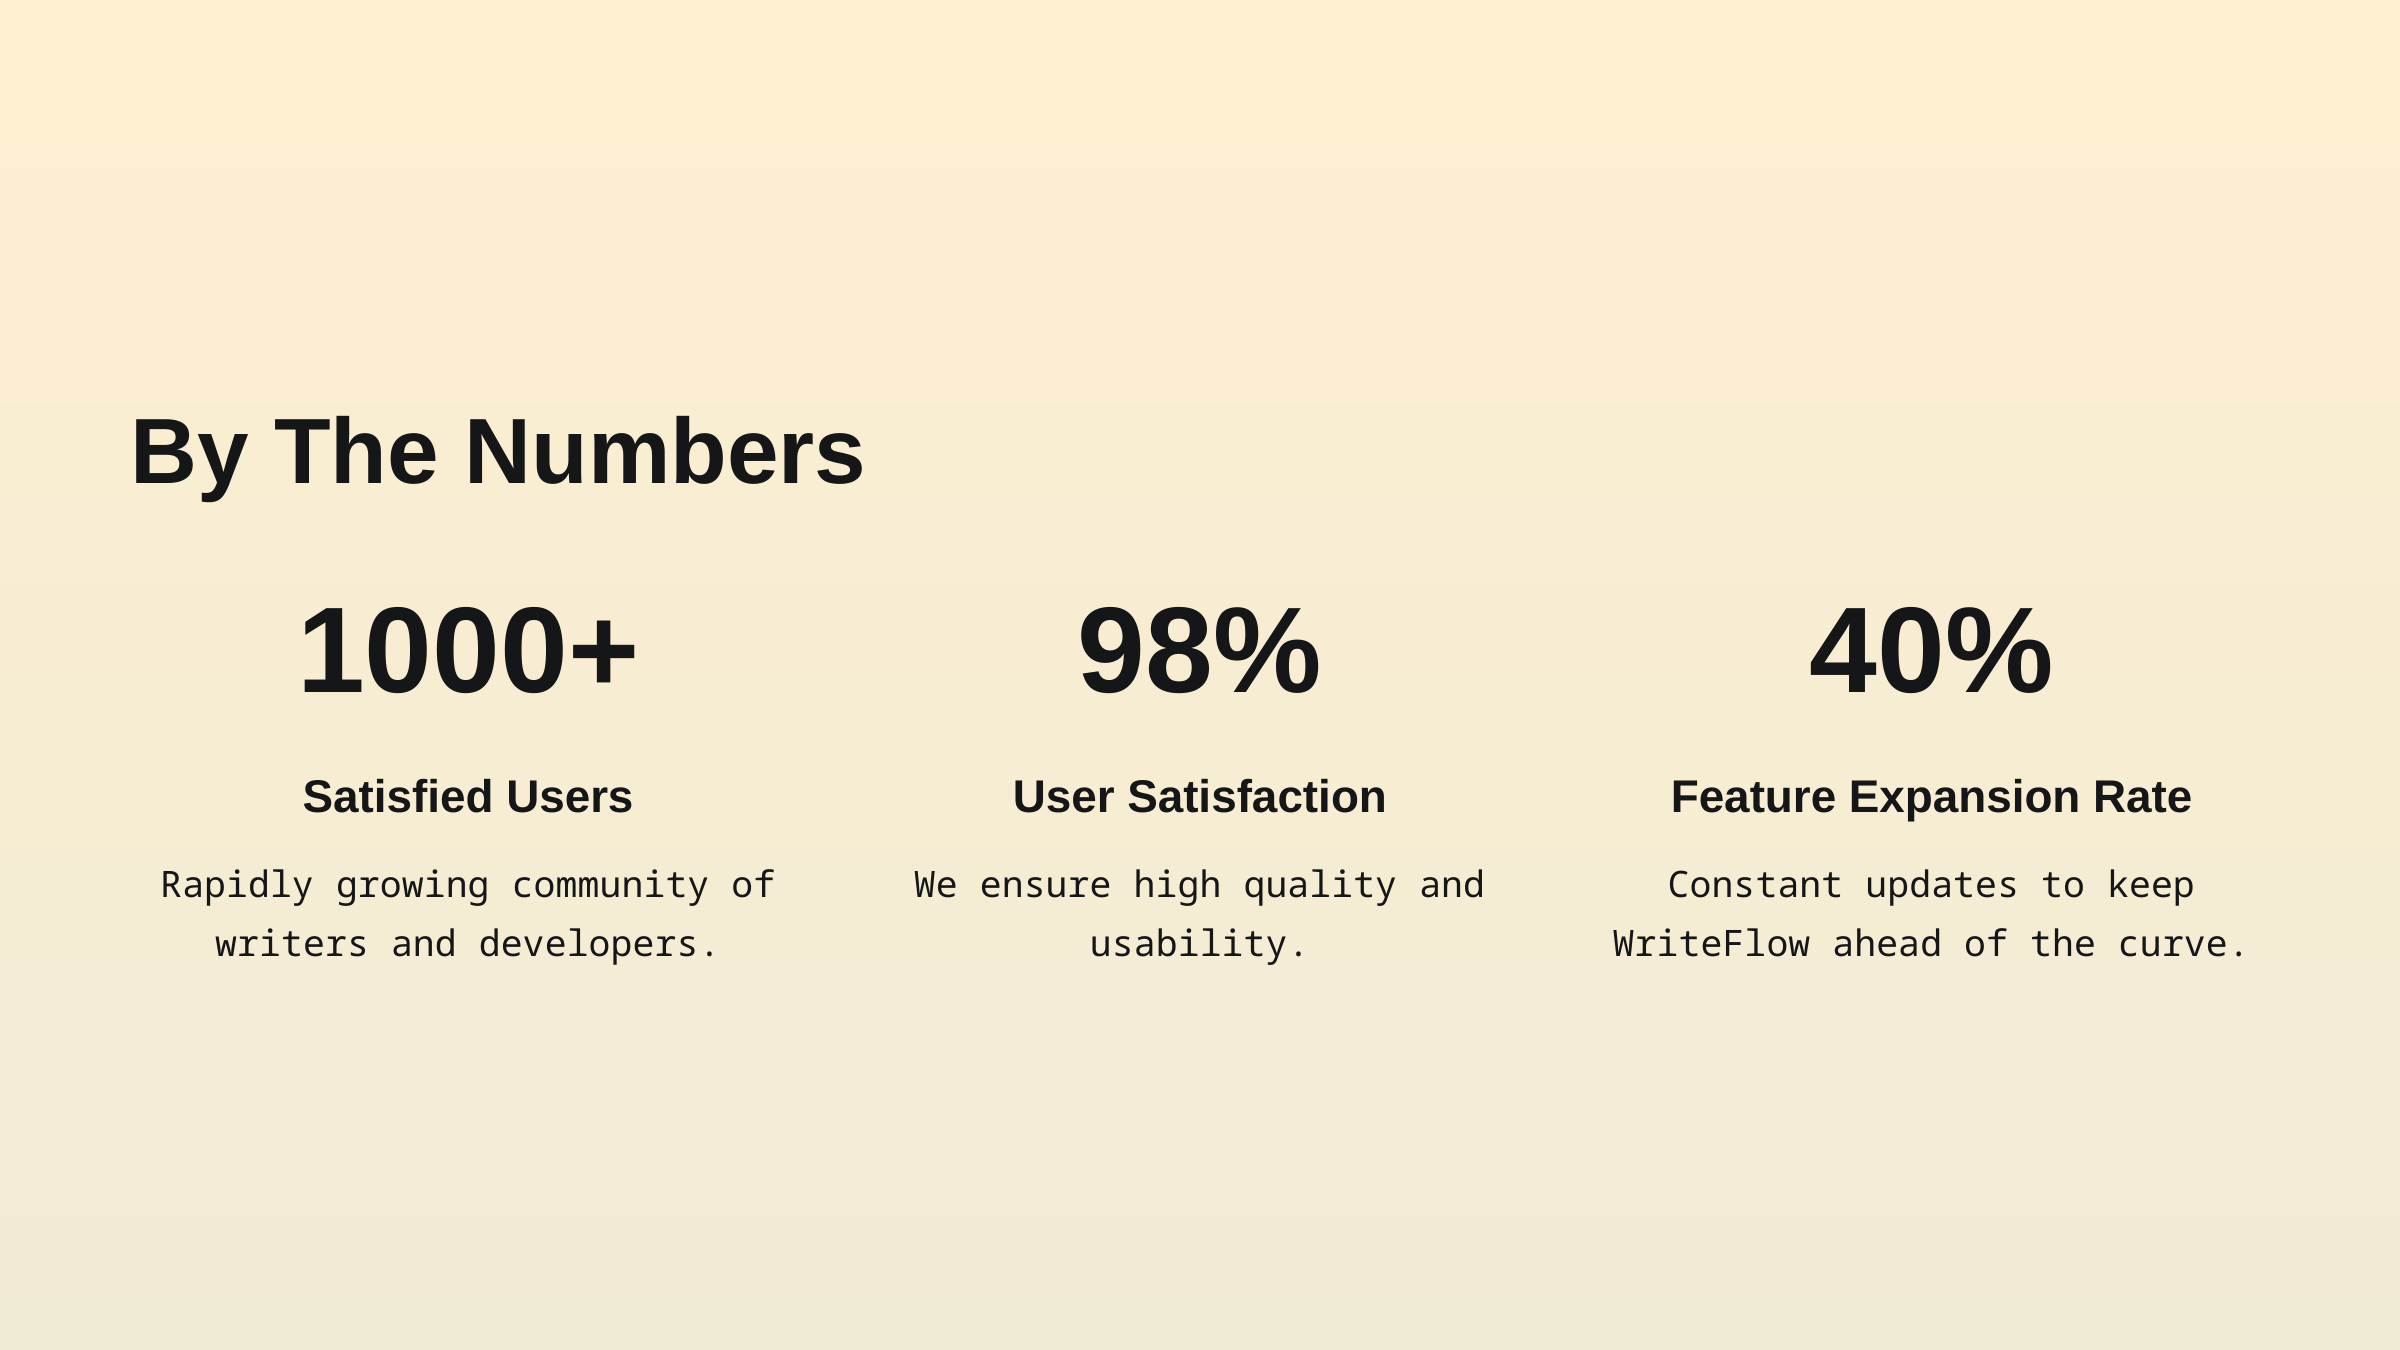

By The Numbers
1000+
98%
40%
Satisfied Users
User Satisfaction
Feature Expansion Rate
Rapidly growing community of writers and developers.
We ensure high quality and usability.
Constant updates to keep WriteFlow ahead of the curve.